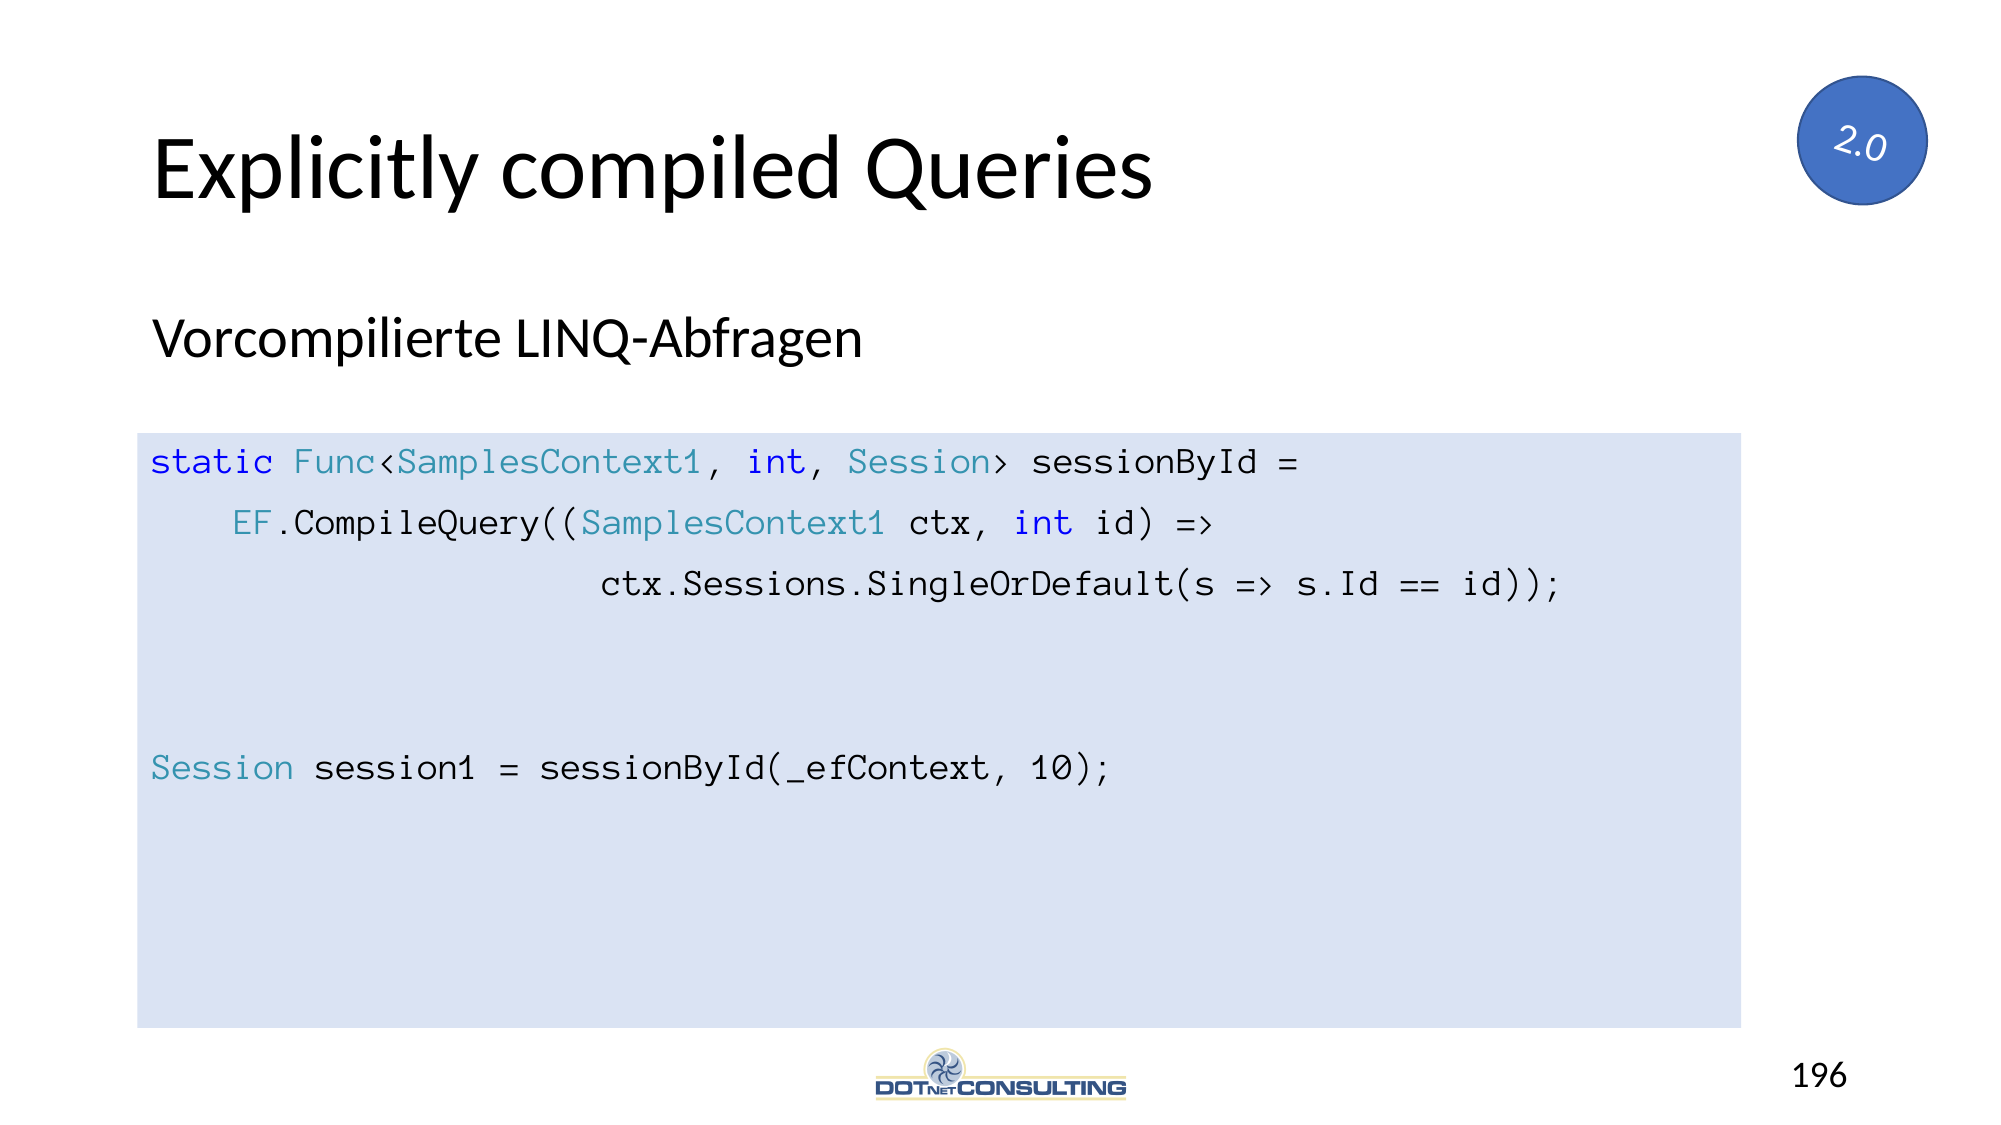

# Explicitly compiled Queries
2.0
Vorcompilierte LINQ-Abfragen
static Func<SamplesContext1, int, Session> sessionById =
    EF.CompileQuery((SamplesContext1 ctx, int id) =>
        		ctx.Sessions.SingleOrDefault(s => s.Id == id));

Session session1 = sessionById(_efContext, 10);
196